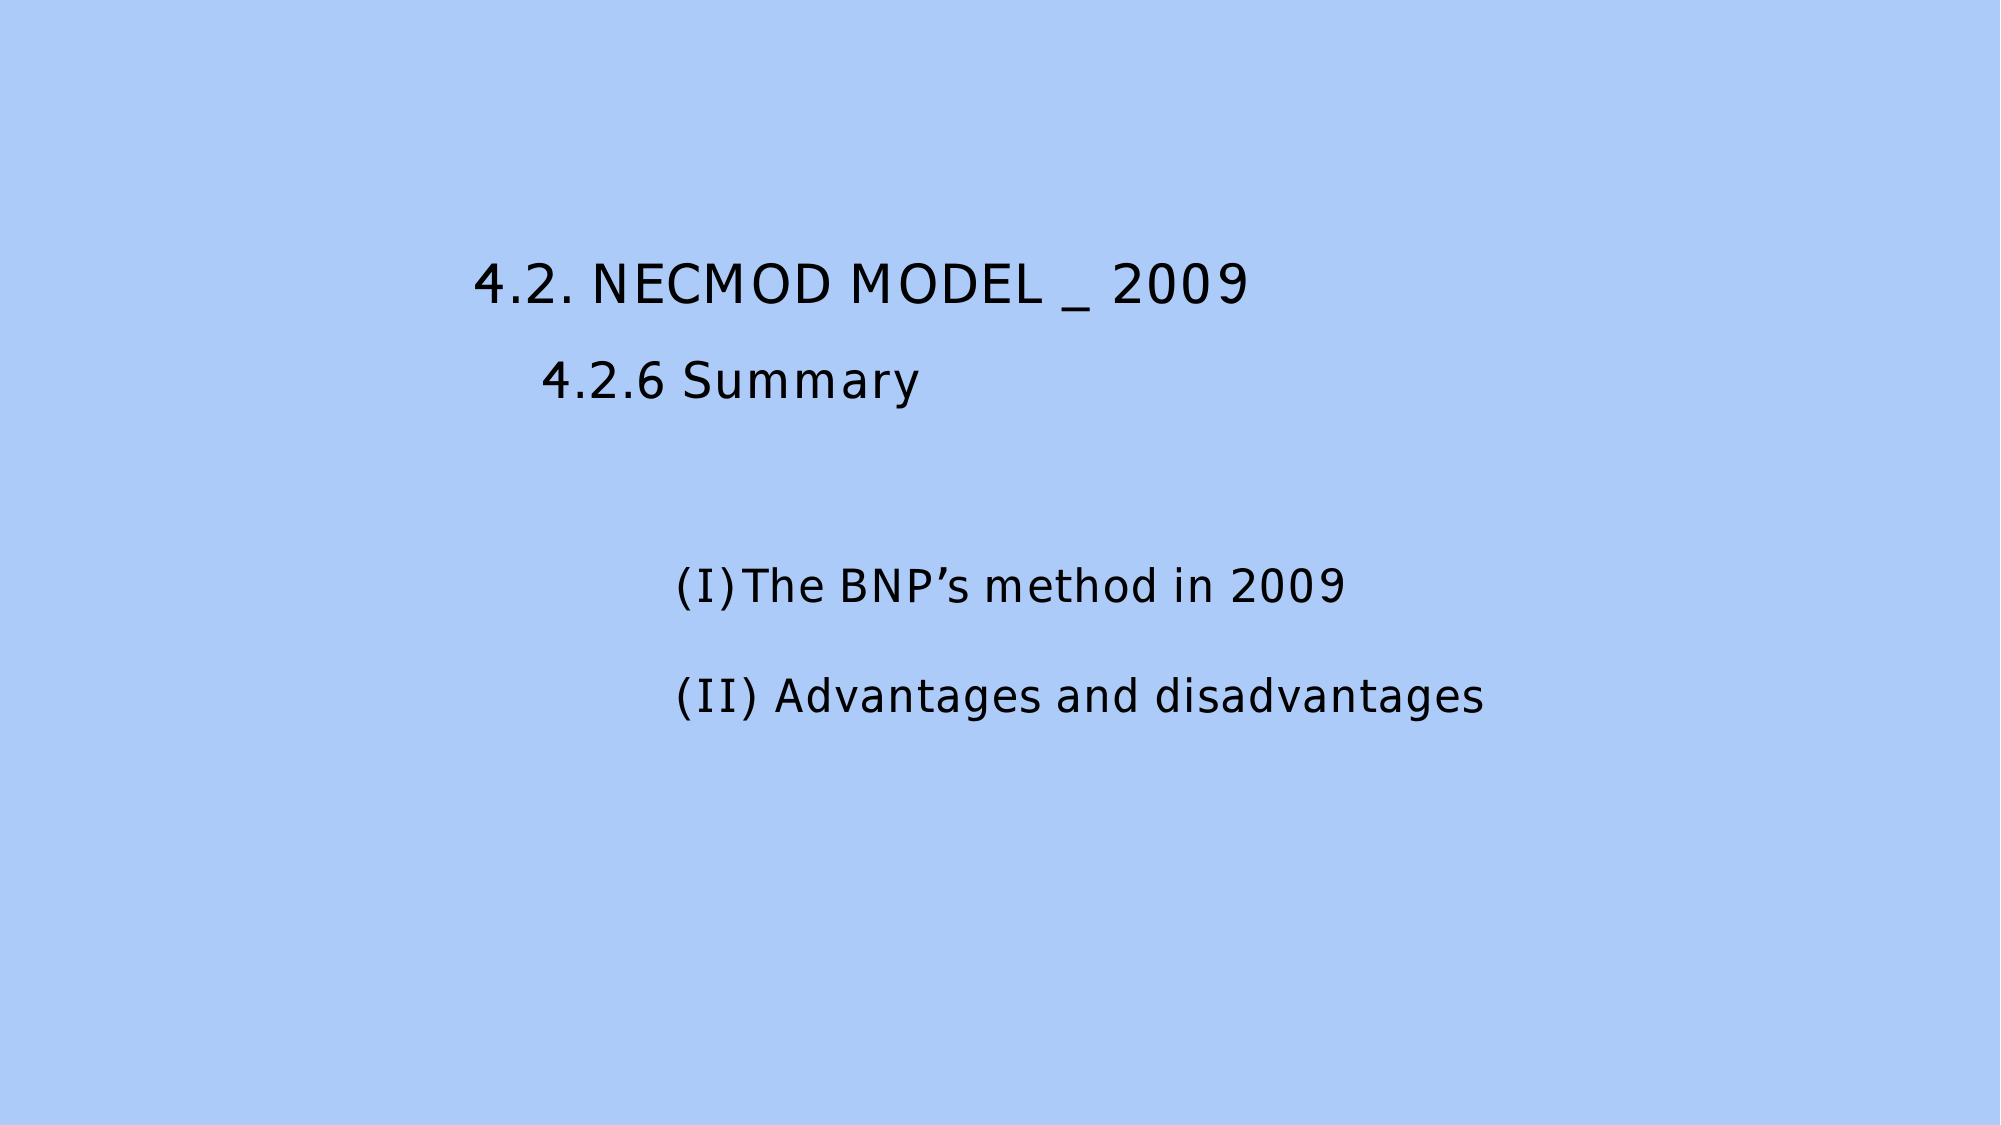

4.2. NECMOD MODEL _ 2009
4.2.6 Summary

The BNP’s method in 2009
 Advantages and disadvantages